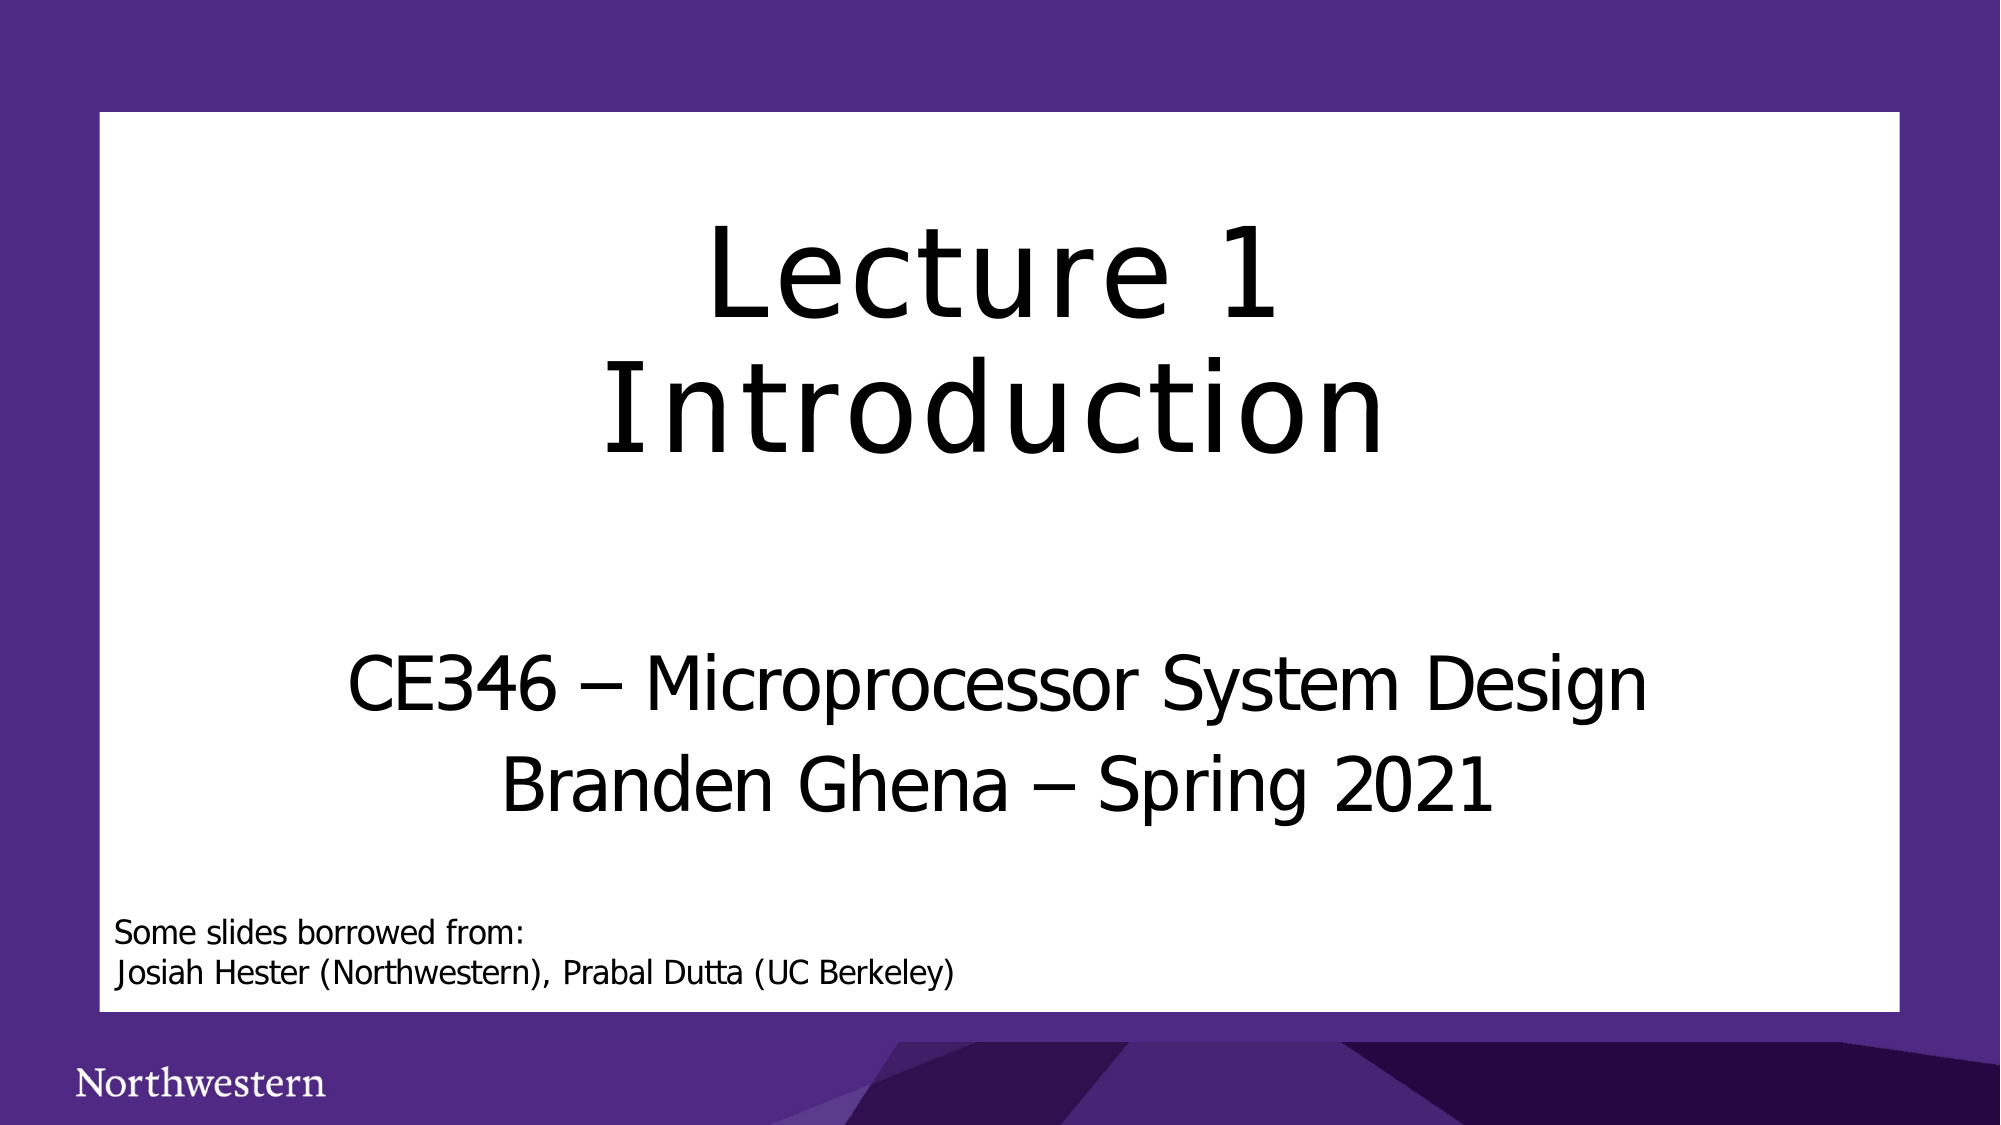

# Lecture 1 Introduction
CE346 – Microprocessor System Design
Branden Ghena – Spring 2021
Some slides borrowed from:
Josiah Hester (Northwestern), Prabal Dutta (UC Berkeley)